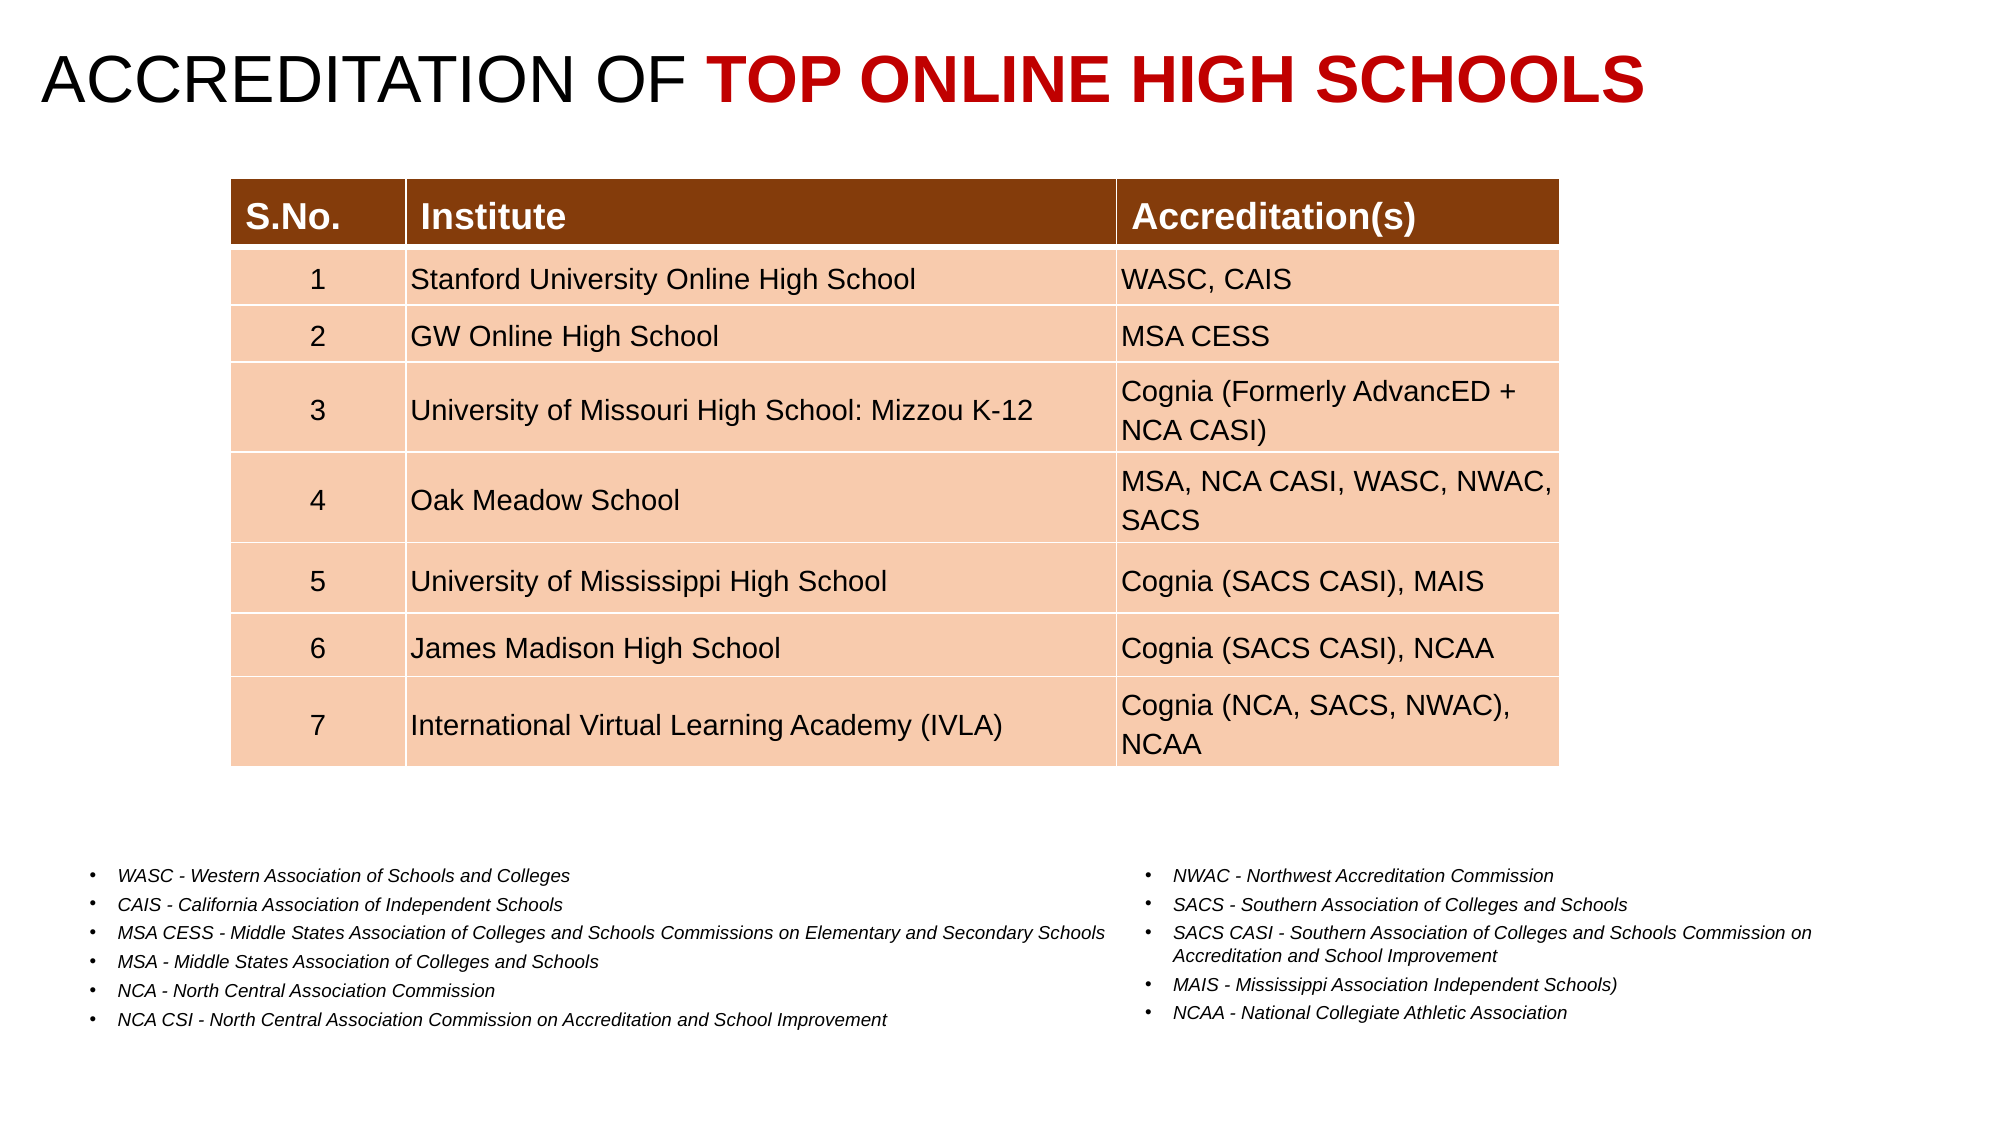

ACCREDITATION OF TOP ONLINE HIGH SCHOOLS
| S.No. | Institute | Accreditation(s) |
| --- | --- | --- |
| 1 | Stanford University Online High School | WASC, CAIS |
| 2 | GW Online High School | MSA CESS |
| 3 | University of Missouri High School: Mizzou K-12 | Cognia (Formerly AdvancED + NCA CASI) |
| 4 | Oak Meadow School | MSA, NCA CASI, WASC, NWAC, SACS |
| 5 | University of Mississippi High School | Cognia (SACS CASI), MAIS |
| 6 | James Madison High School | Cognia (SACS CASI), NCAA |
| 7 | International Virtual Learning Academy (IVLA) | Cognia (NCA, SACS, NWAC), NCAA |
WASC - Western Association of Schools and Colleges
CAIS - California Association of Independent Schools
MSA CESS - Middle States Association of Colleges and Schools Commissions on Elementary and Secondary Schools
MSA - Middle States Association of Colleges and Schools
NCA - North Central Association Commission
NCA CSI - North Central Association Commission on Accreditation and School Improvement
NWAC - Northwest Accreditation Commission
SACS - Southern Association of Colleges and Schools
SACS CASI - Southern Association of Colleges and Schools Commission on Accreditation and School Improvement
MAIS - Mississippi Association Independent Schools)
NCAA - National Collegiate Athletic Association